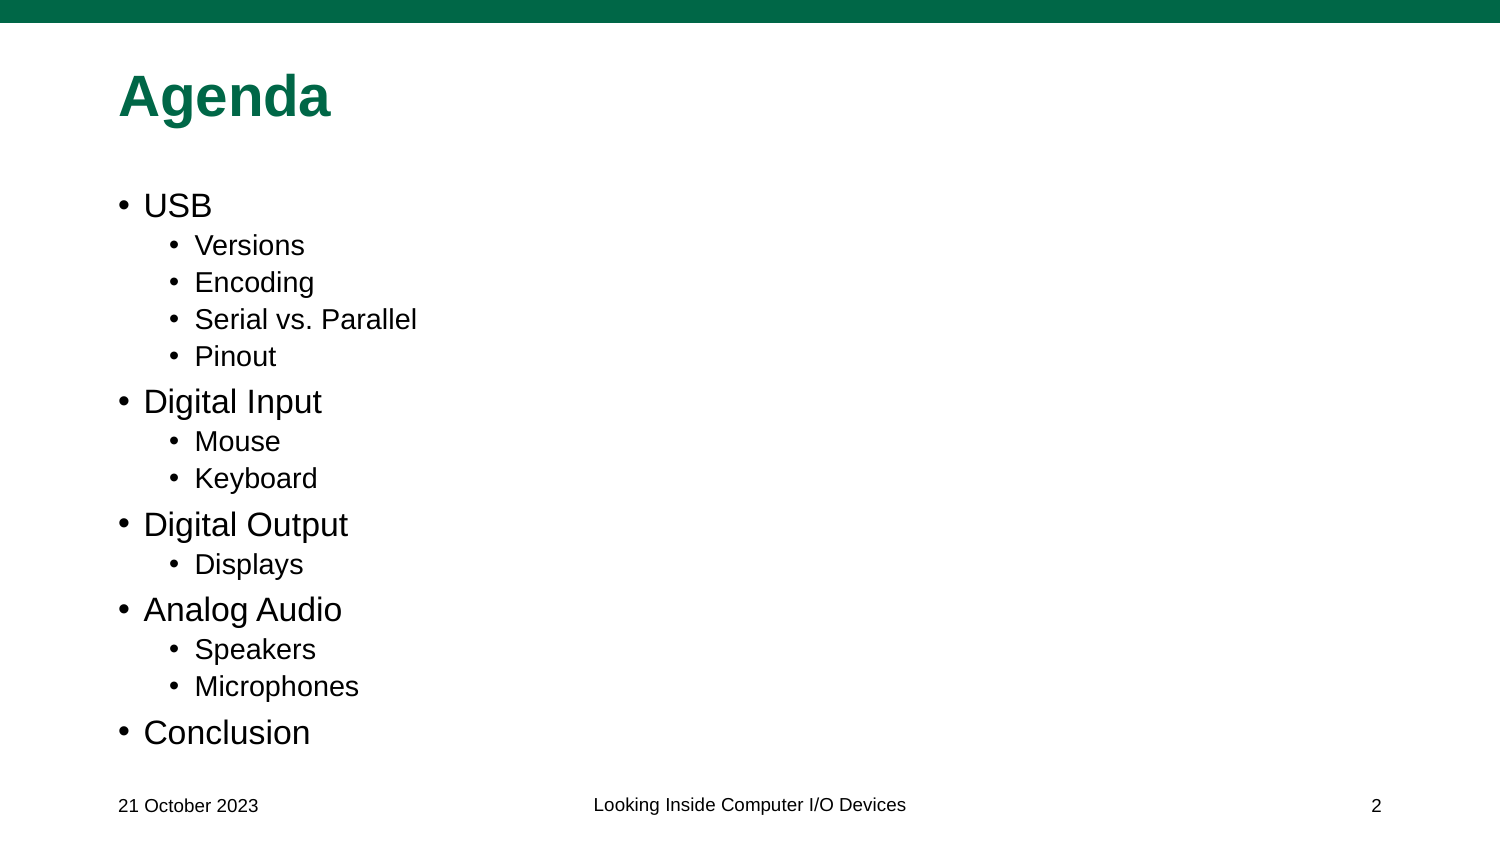

# Agenda
USB
Versions
Encoding
Serial vs. Parallel
Pinout
Digital Input
Mouse
Keyboard
Digital Output
Displays
Analog Audio
Speakers
Microphones
Conclusion
Looking Inside Computer I/O Devices
21 October 2023
2